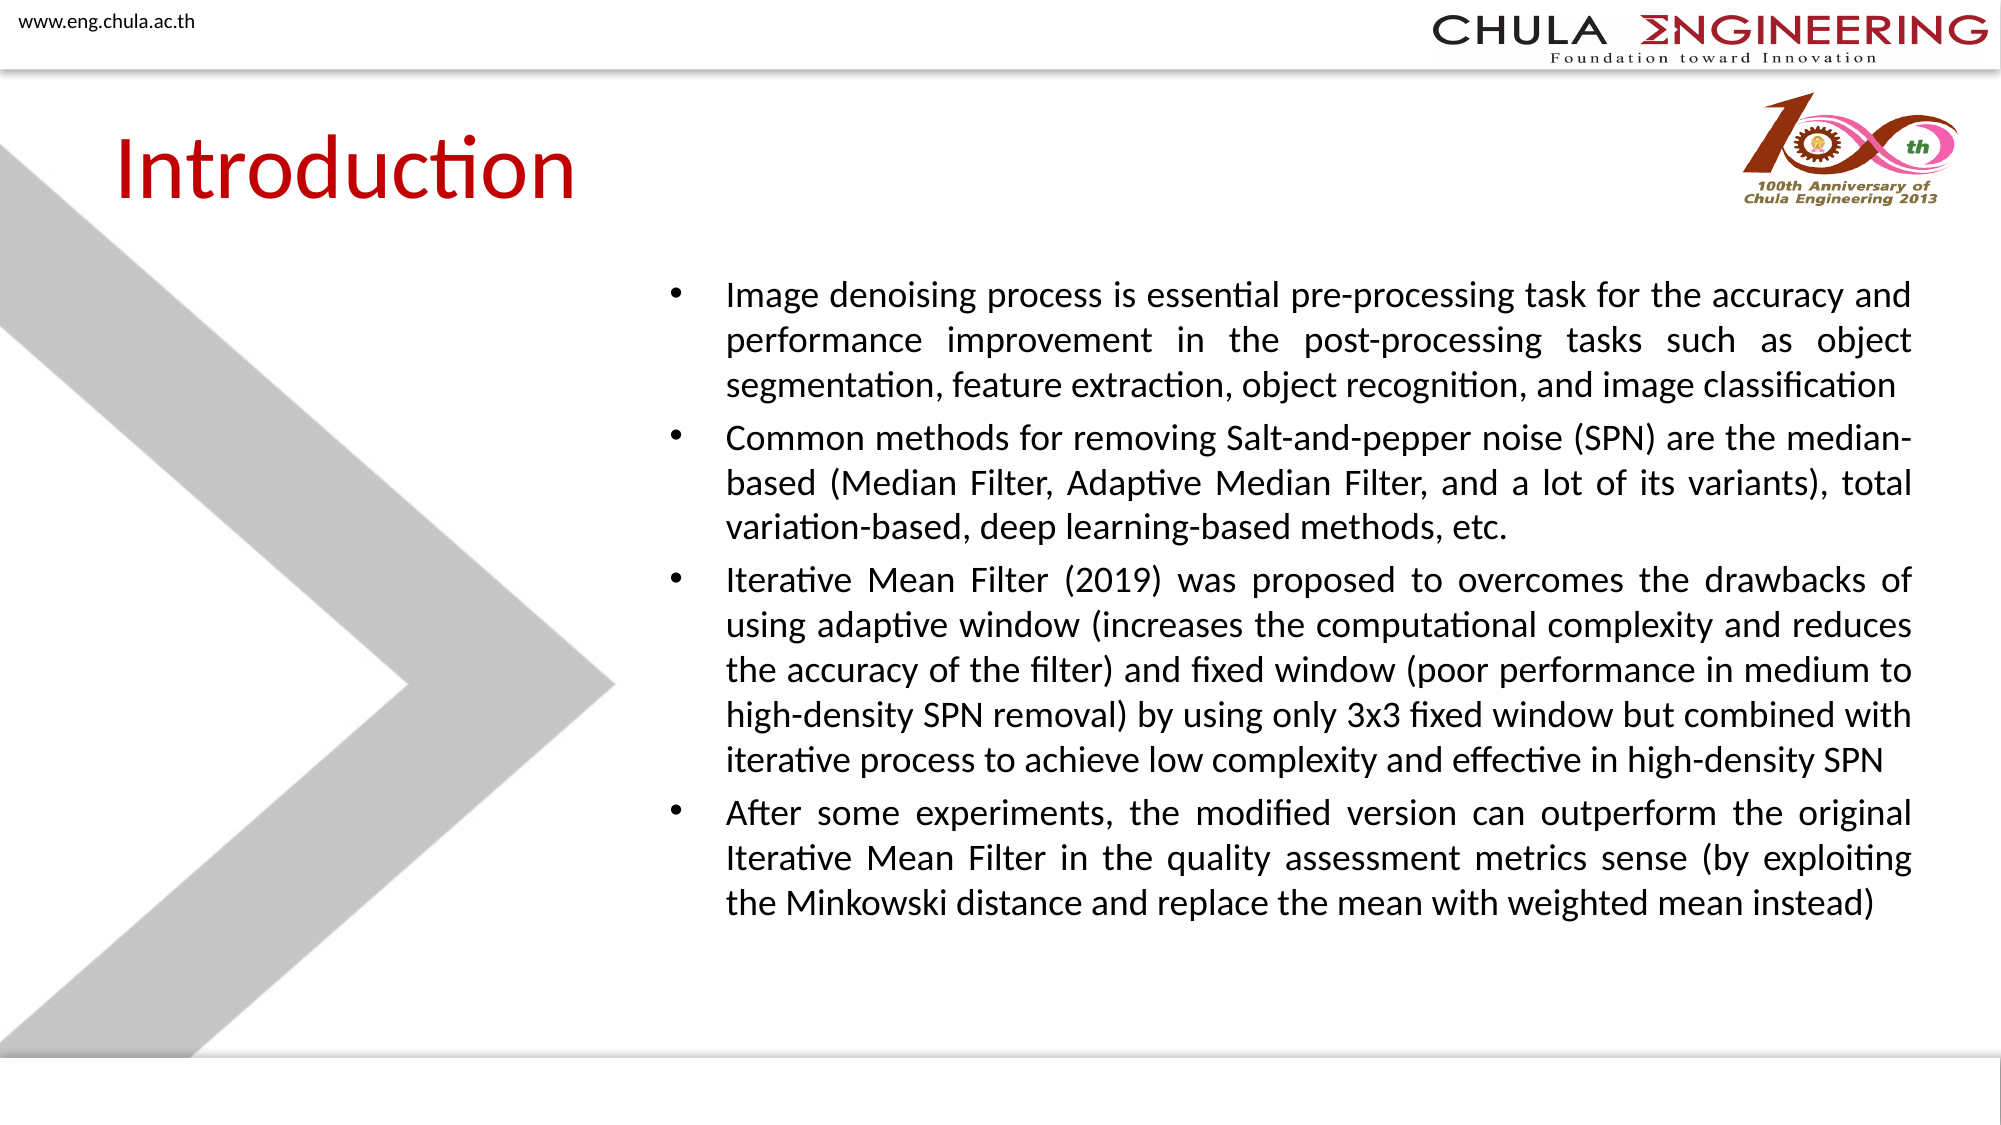

# Introduction
Image denoising process is essential pre-processing task for the accuracy and performance improvement in the post-processing tasks such as object segmentation, feature extraction, object recognition, and image classification
Common methods for removing Salt-and-pepper noise (SPN) are the median-based (Median Filter, Adaptive Median Filter, and a lot of its variants), total variation-based, deep learning-based methods, etc.
Iterative Mean Filter (2019) was proposed to overcomes the drawbacks of using adaptive window (increases the computational complexity and reduces the accuracy of the filter) and fixed window (poor performance in medium to high-density SPN removal) by using only 3x3 fixed window but combined with iterative process to achieve low complexity and effective in high-density SPN
After some experiments, the modified version can outperform the original Iterative Mean Filter in the quality assessment metrics sense (by exploiting the Minkowski distance and replace the mean with weighted mean instead)